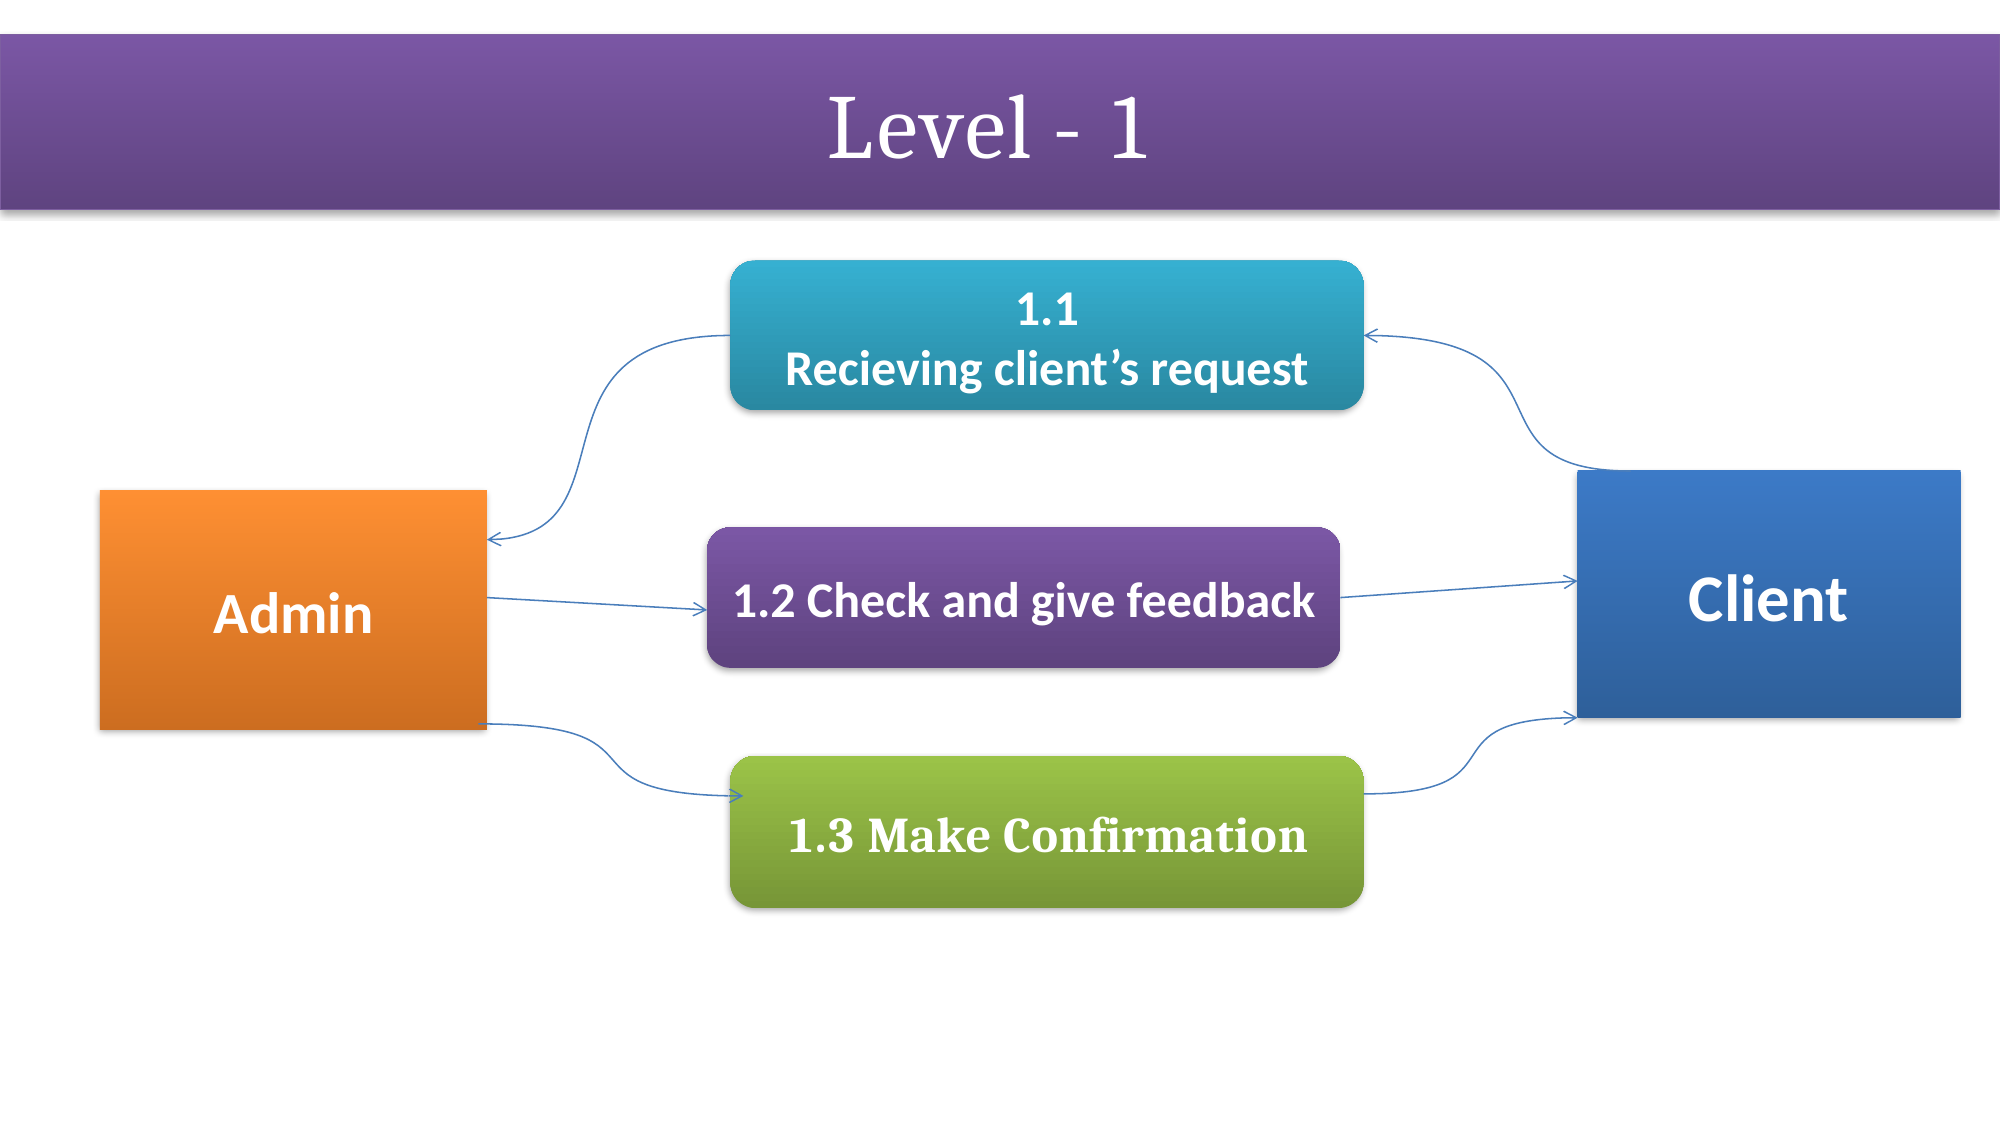

# Level - 1
1.1
 Recieving client’s request
Client
Admin
1.2 Check and give feedback
Add,Delete Conent
1.3 Make Confirmation
8
10 December 2016
QUEST